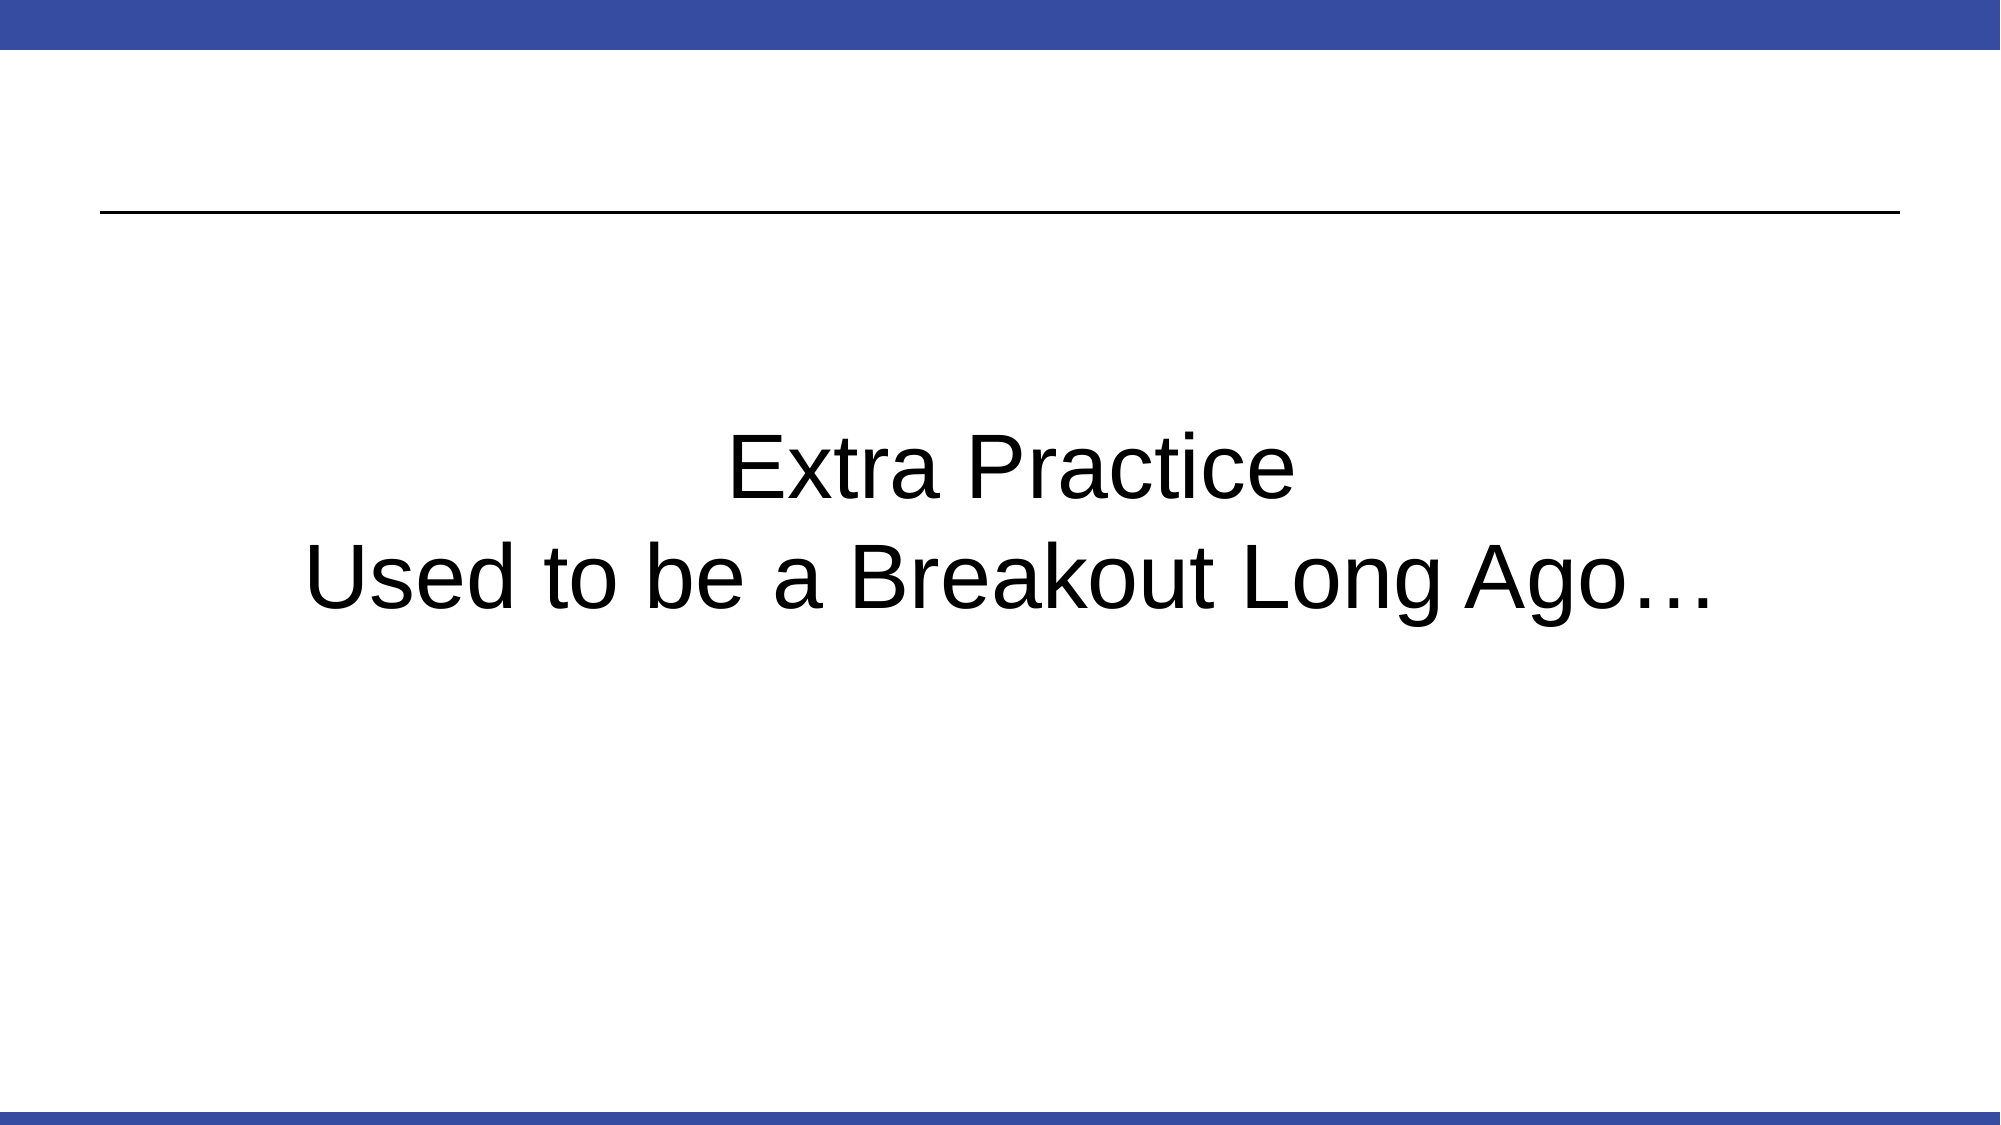

# Extra Practice Used to be a Breakout Long Ago…
50